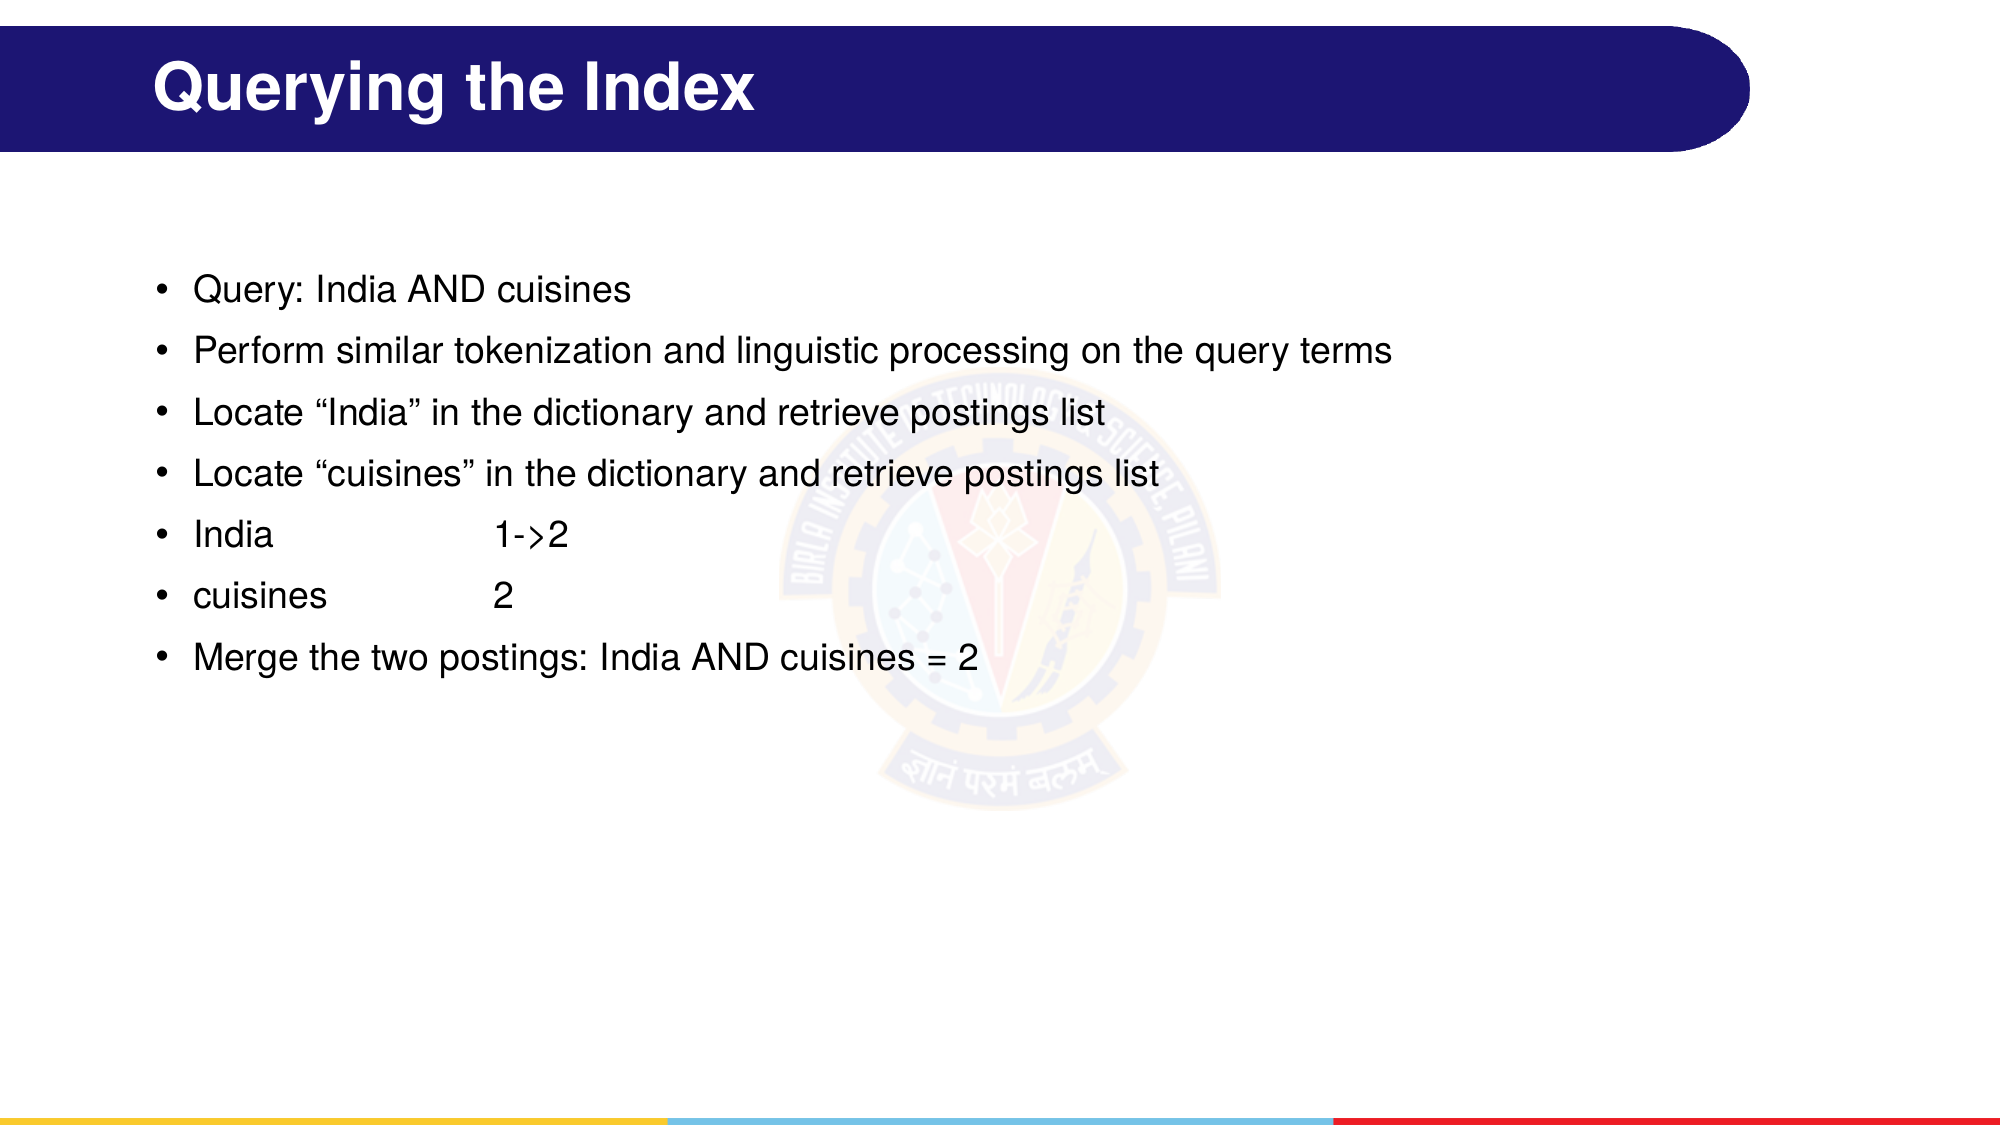

# Querying the Index

Query: India AND cuisines
Perform similar tokenization and linguistic processing on the query terms
Locate “India” in the dictionary and retrieve postings list
Locate “cuisines” in the dictionary and retrieve postings list
India     		1->2
cuisines 		2
Merge the two postings: India AND cuisines = 2